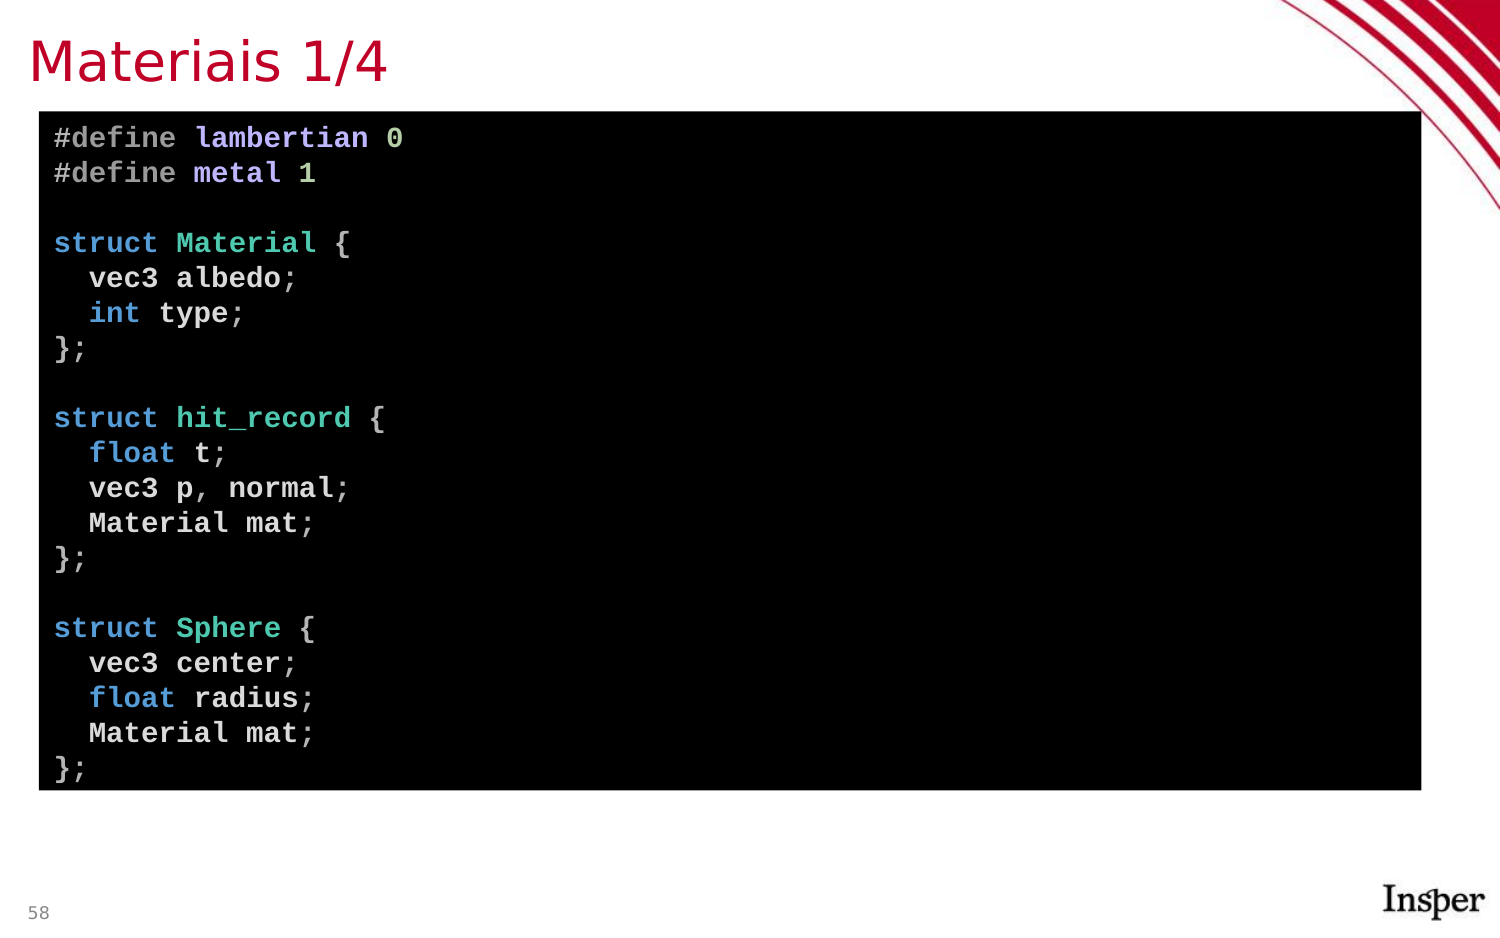

# Materiais 1/4
#define lambertian 0
#define metal 1

struct Material {
  vec3 albedo;
  int type;
};

struct hit_record {
  float t;
  vec3 p, normal;
  Material mat;
};

struct Sphere {
  vec3 center;
  float radius;
  Material mat;
};
58